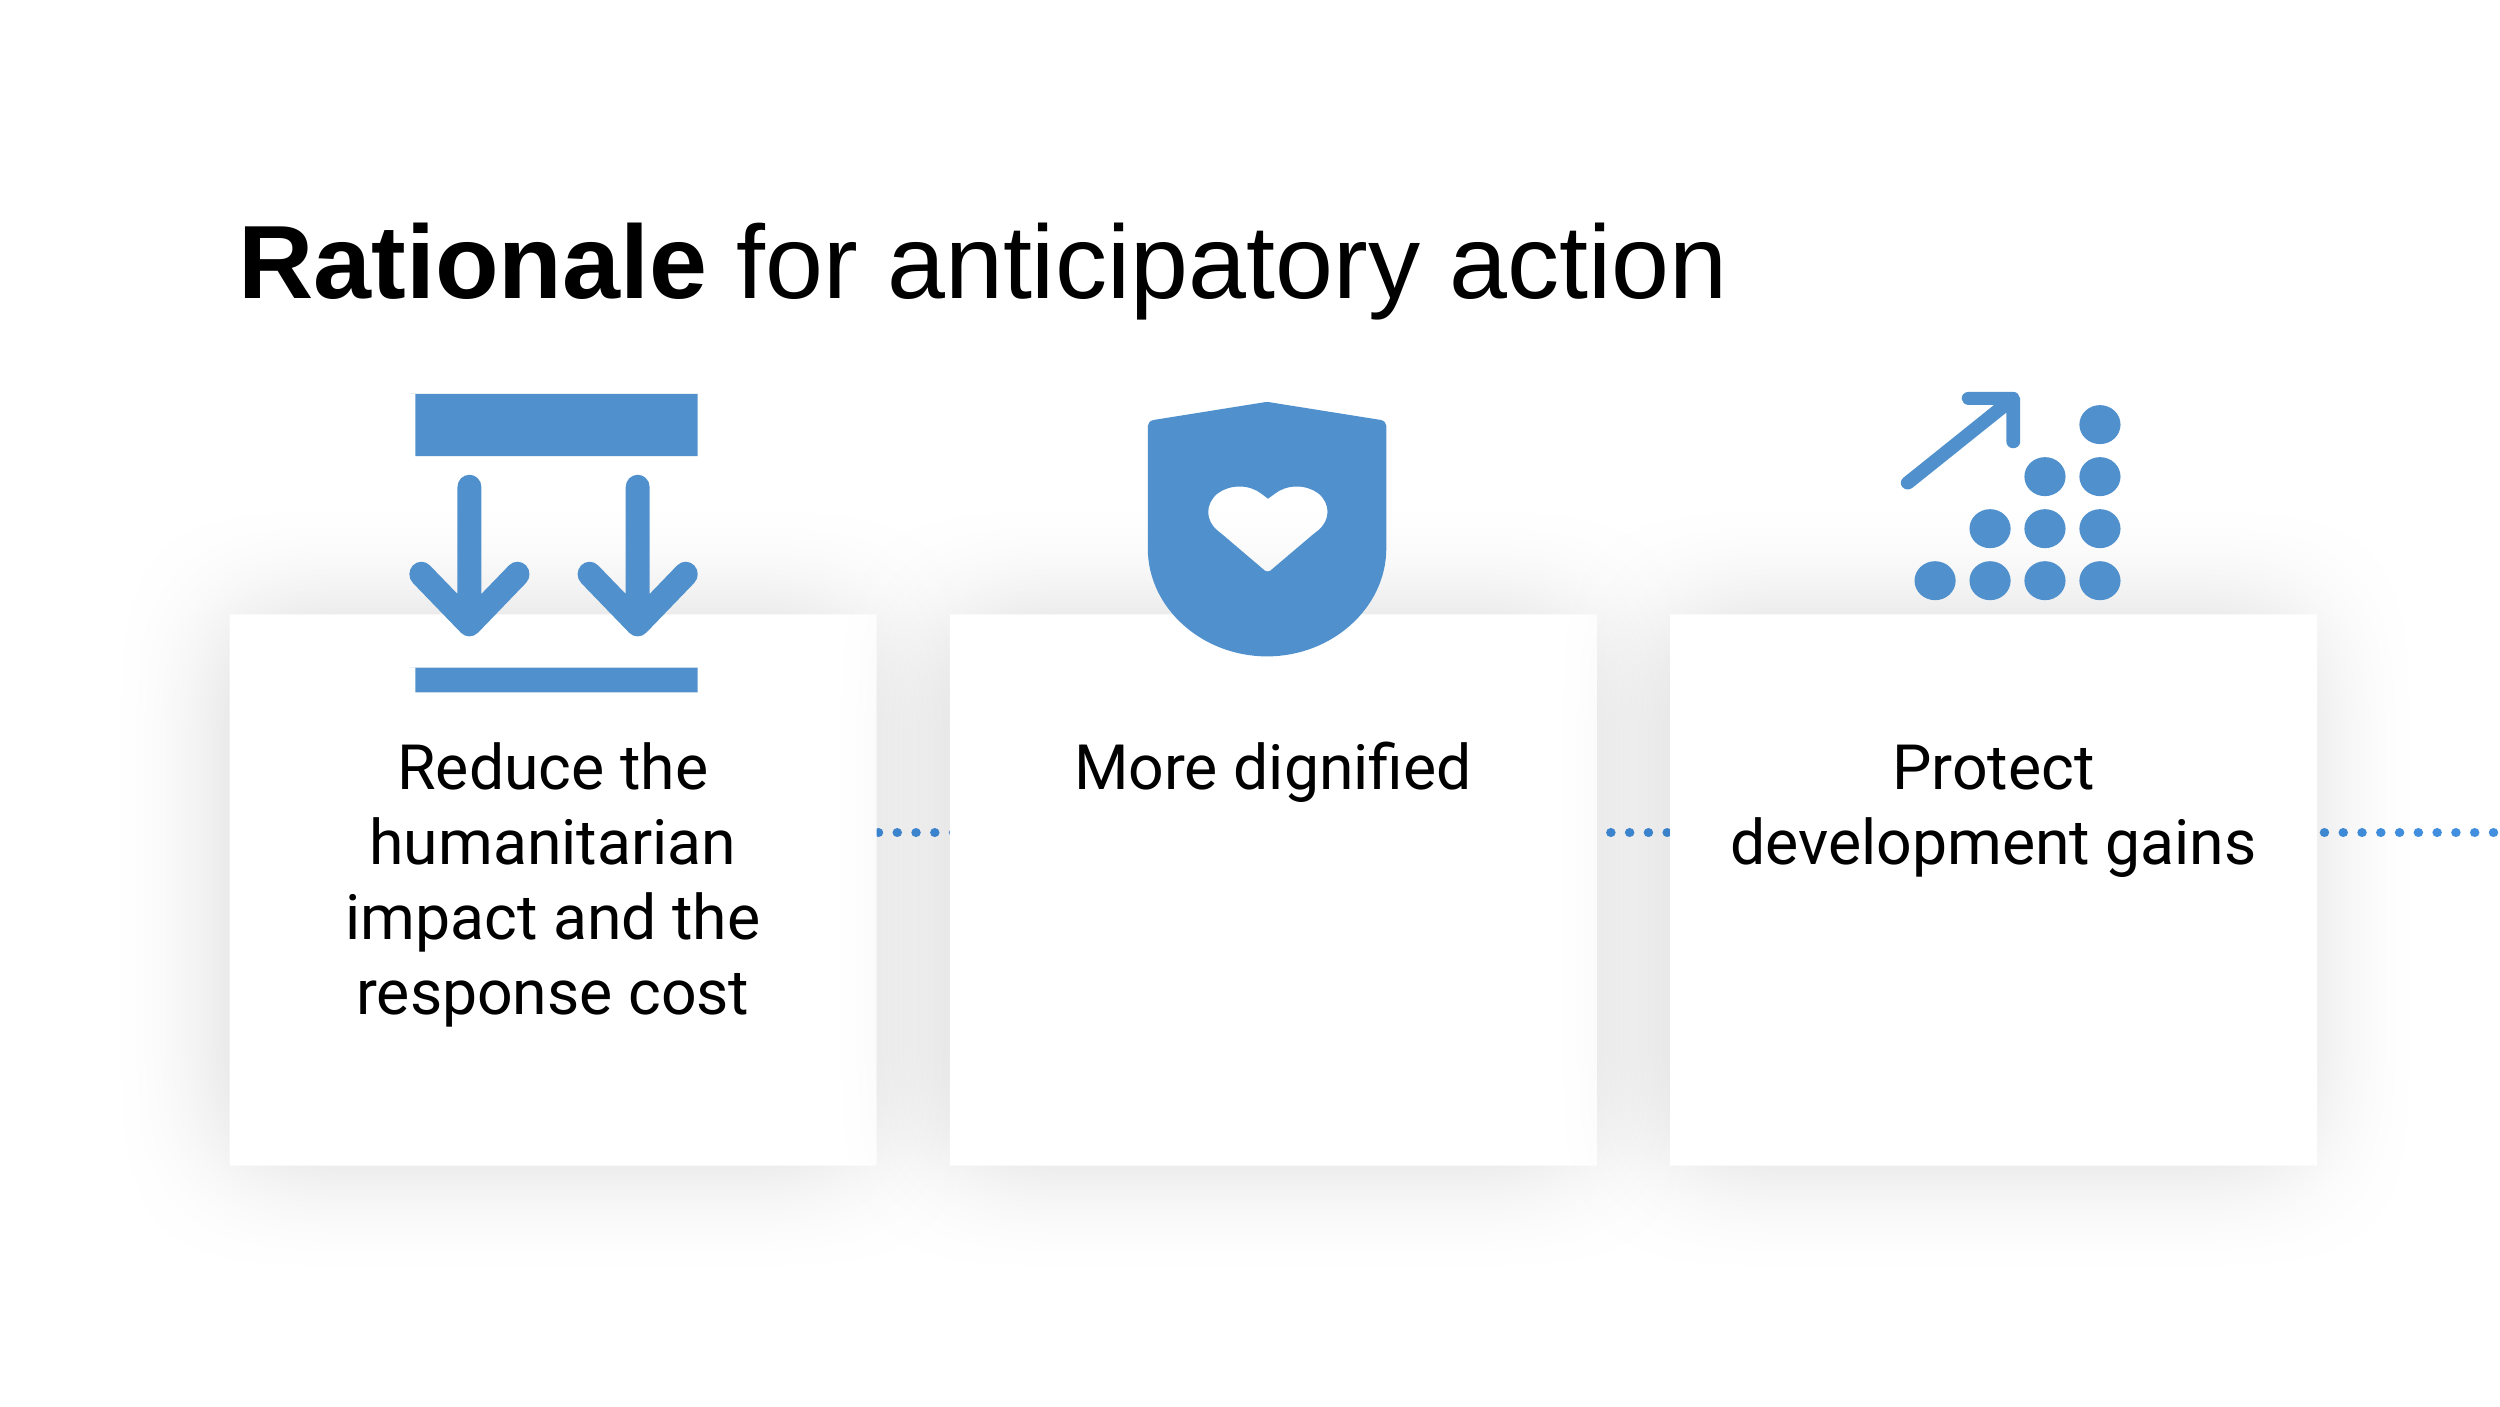

# Rationale for anticipatory action

Reduce the humanitarian impact and the response cost
More dignified
Protect development gains